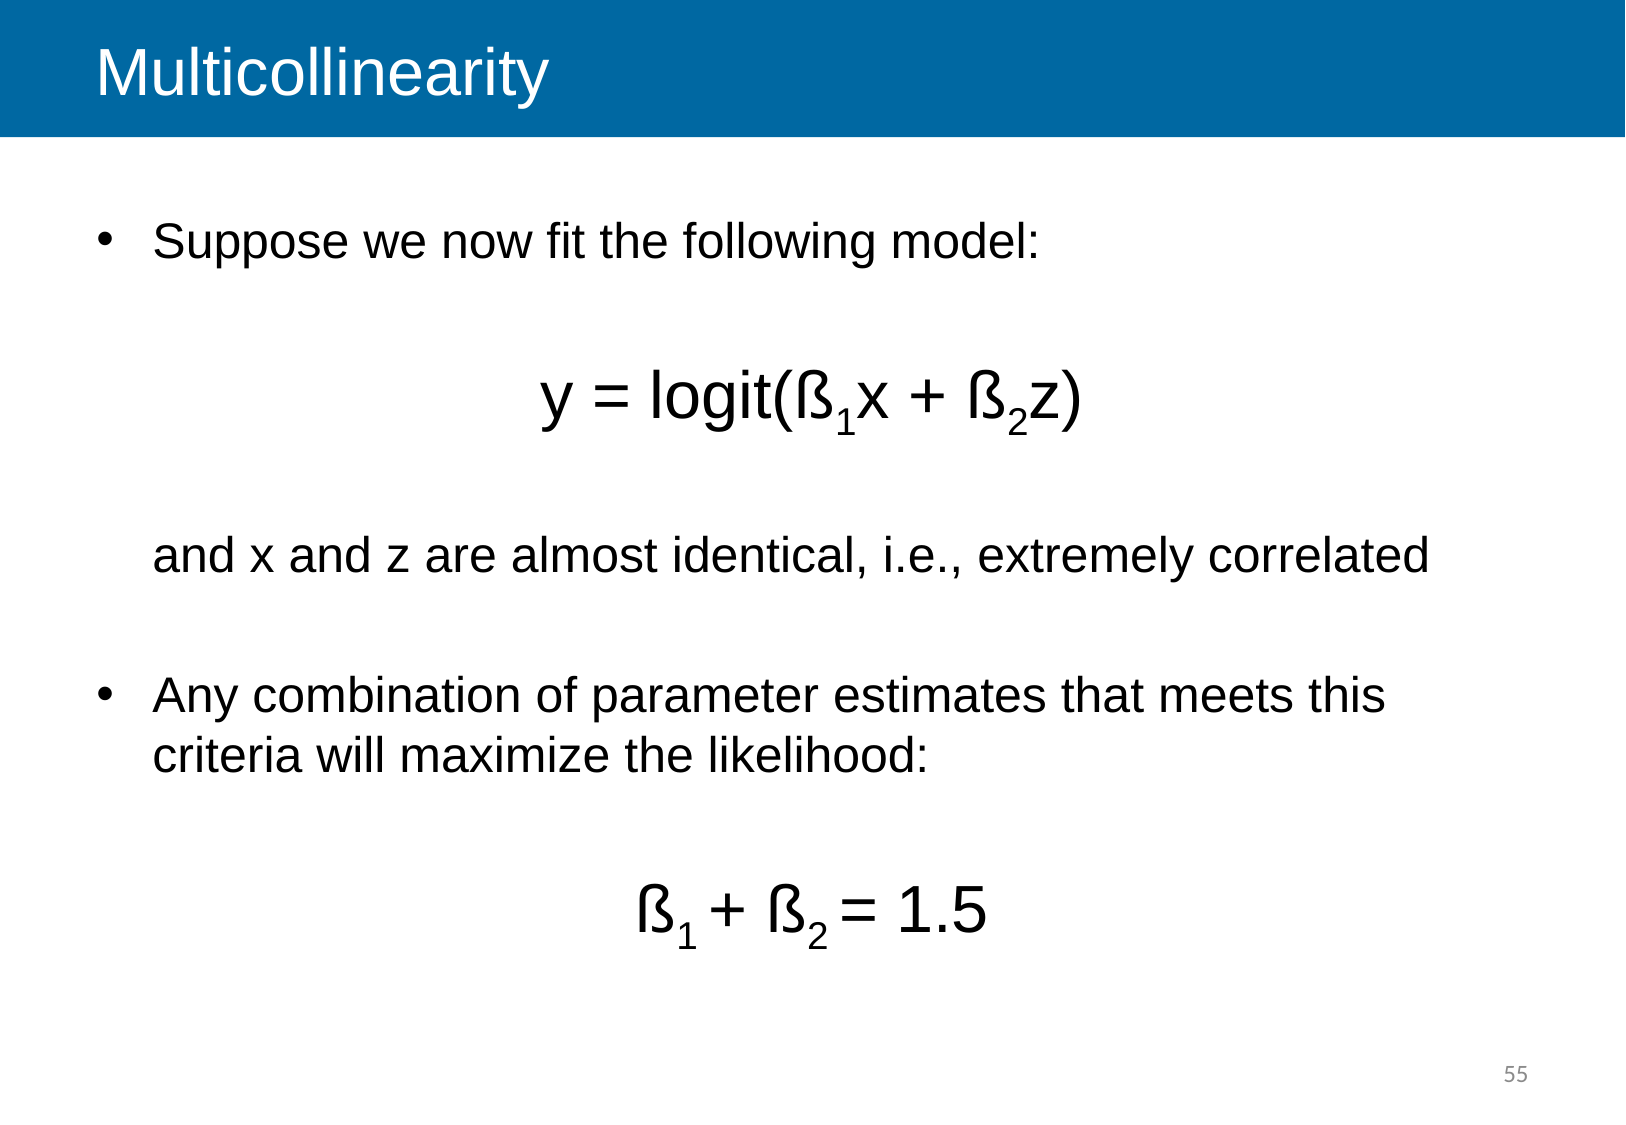

# Multicollinearity
Suppose we now fit the following model:

y = logit(ß1x + ß2z)

	and x and z are almost identical, i.e., extremely correlated

Any combination of parameter estimates that meets this criteria will maximize the likelihood:

ß1 + ß2 = 1.5
55